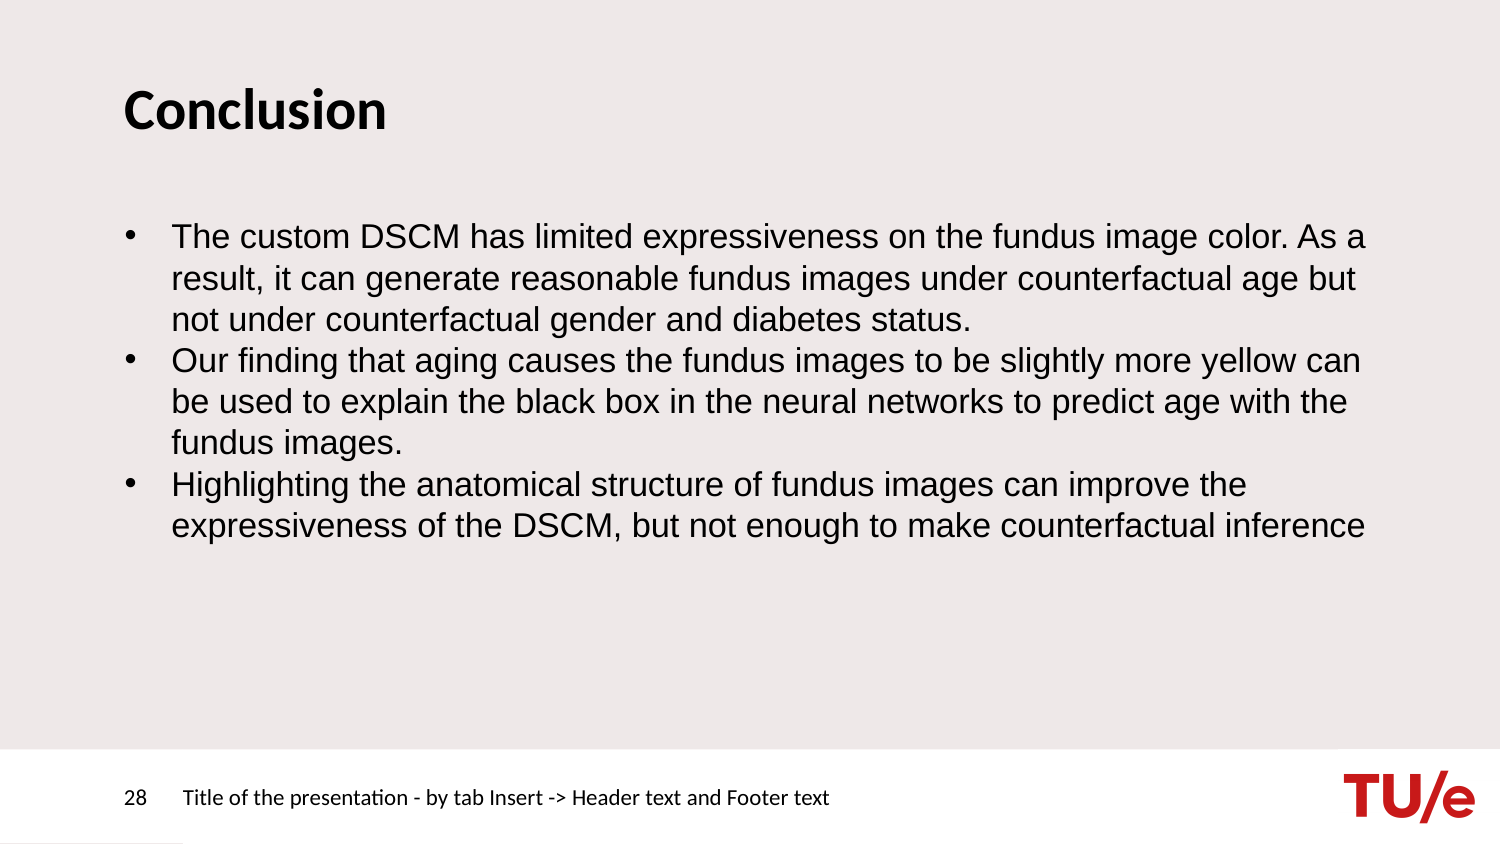

# Conclusion
The custom DSCM has limited expressiveness on the fundus image color. As a result, it can generate reasonable fundus images under counterfactual age but not under counterfactual gender and diabetes status.
Our finding that aging causes the fundus images to be slightly more yellow can be used to explain the black box in the neural networks to predict age with the fundus images.
Highlighting the anatomical structure of fundus images can improve the expressiveness of the DSCM, but not enough to make counterfactual inference
28
Title of the presentation - by tab Insert -> Header text and Footer text